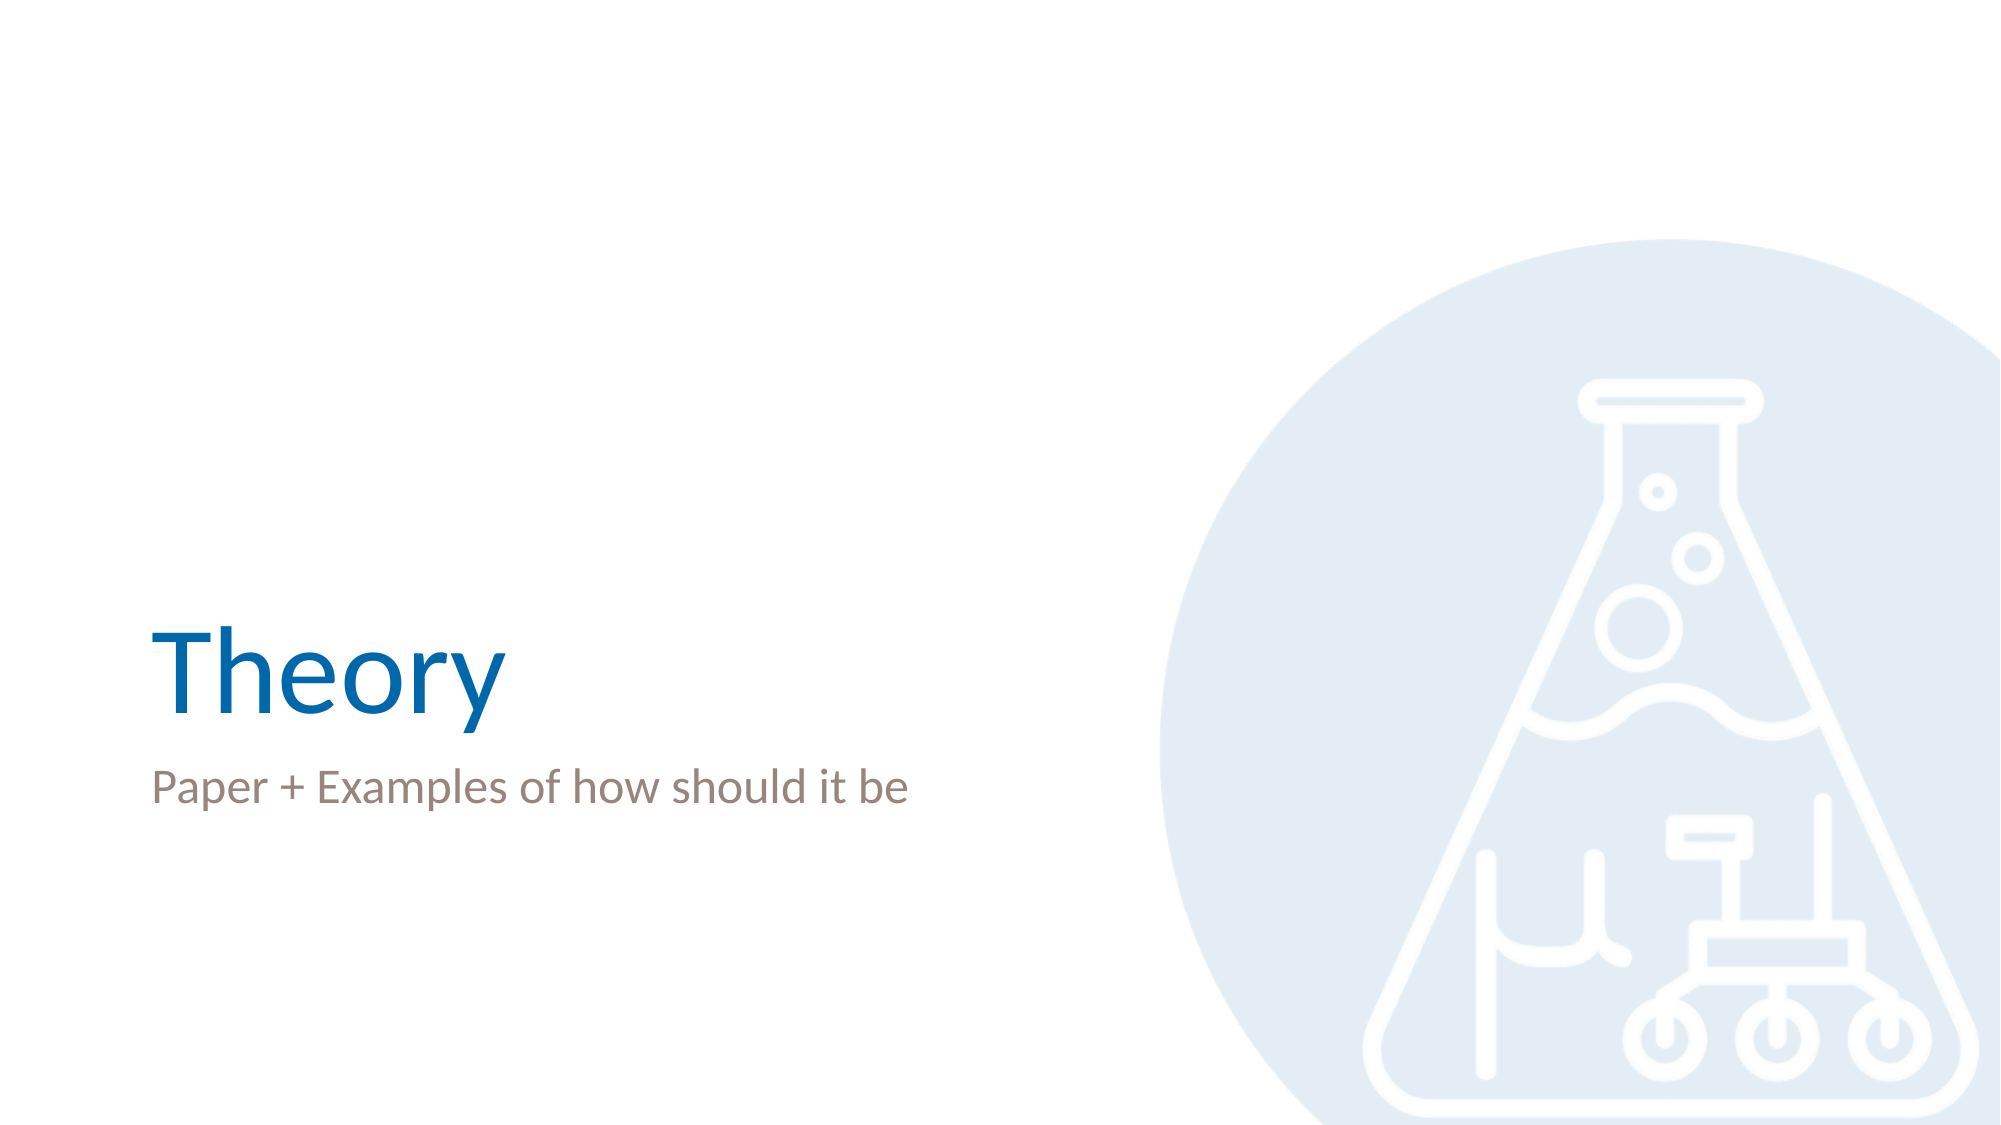

# Theory
Paper + Examples of how should it be